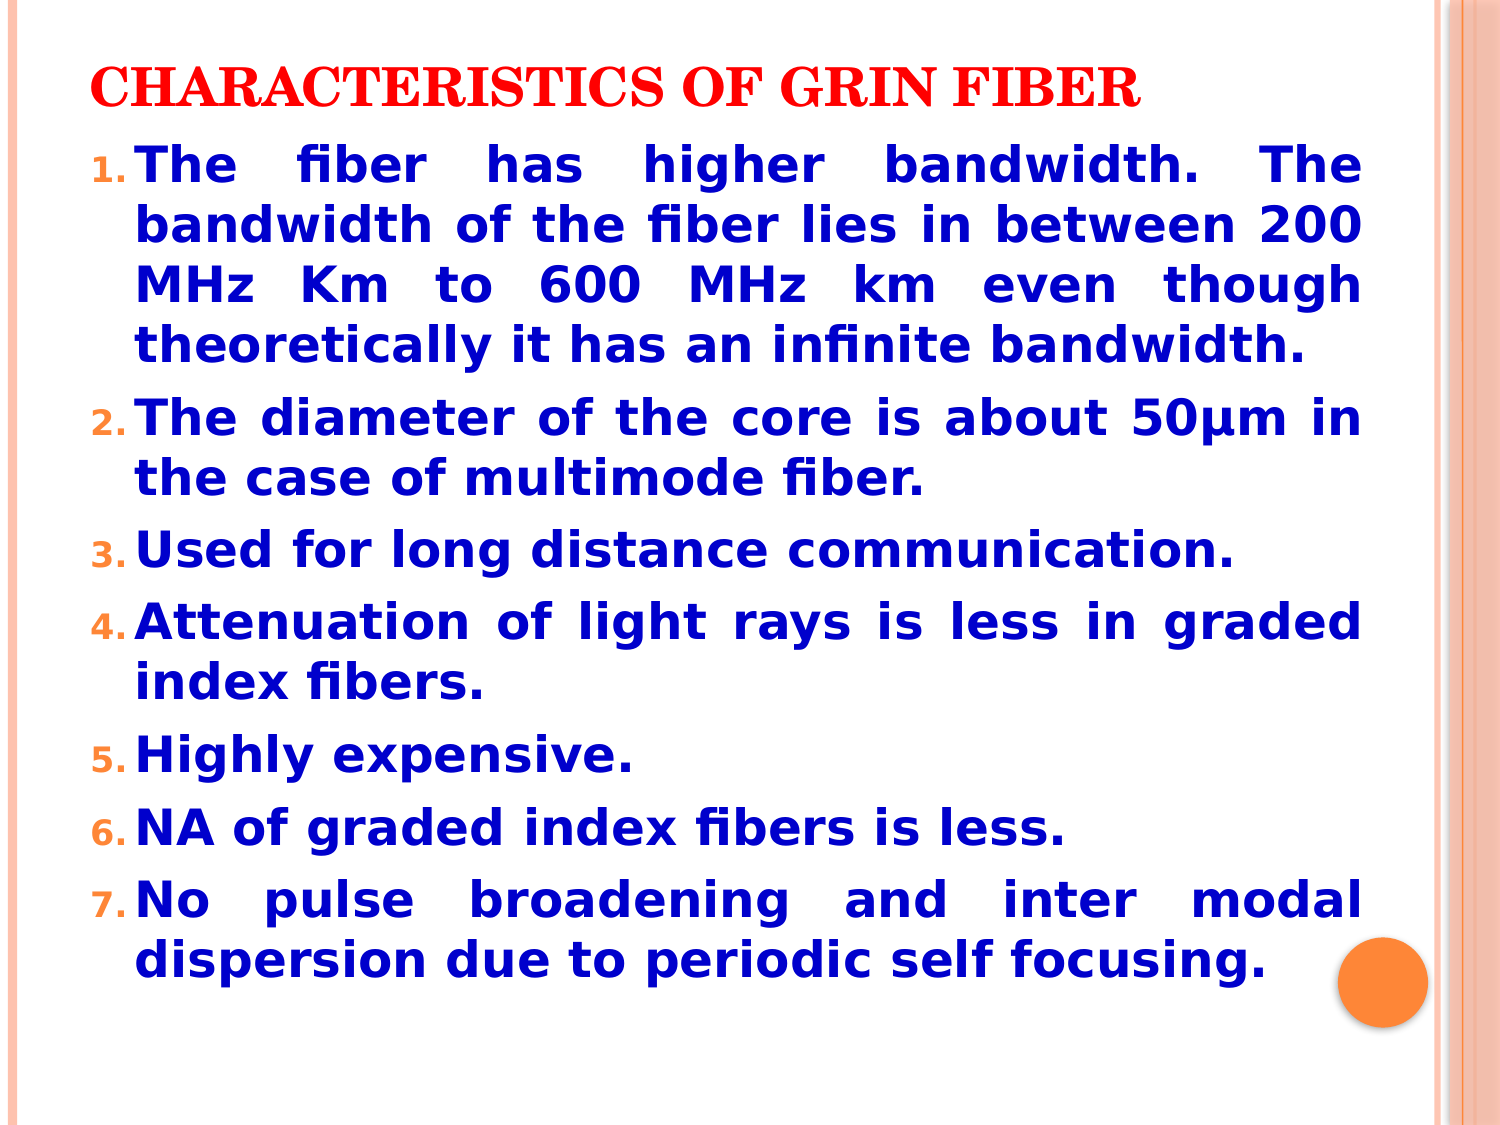

# Characteristics of GRIN fiber
The fiber has higher bandwidth. The bandwidth of the fiber lies in between 200 MHz Km to 600 MHz km even though theoretically it has an infinite bandwidth.
The diameter of the core is about 50µm in the case of multimode fiber.
Used for long distance communication.
Attenuation of light rays is less in graded index fibers.
Highly expensive.
NA of graded index fibers is less.
No pulse broadening and inter modal dispersion due to periodic self focusing.